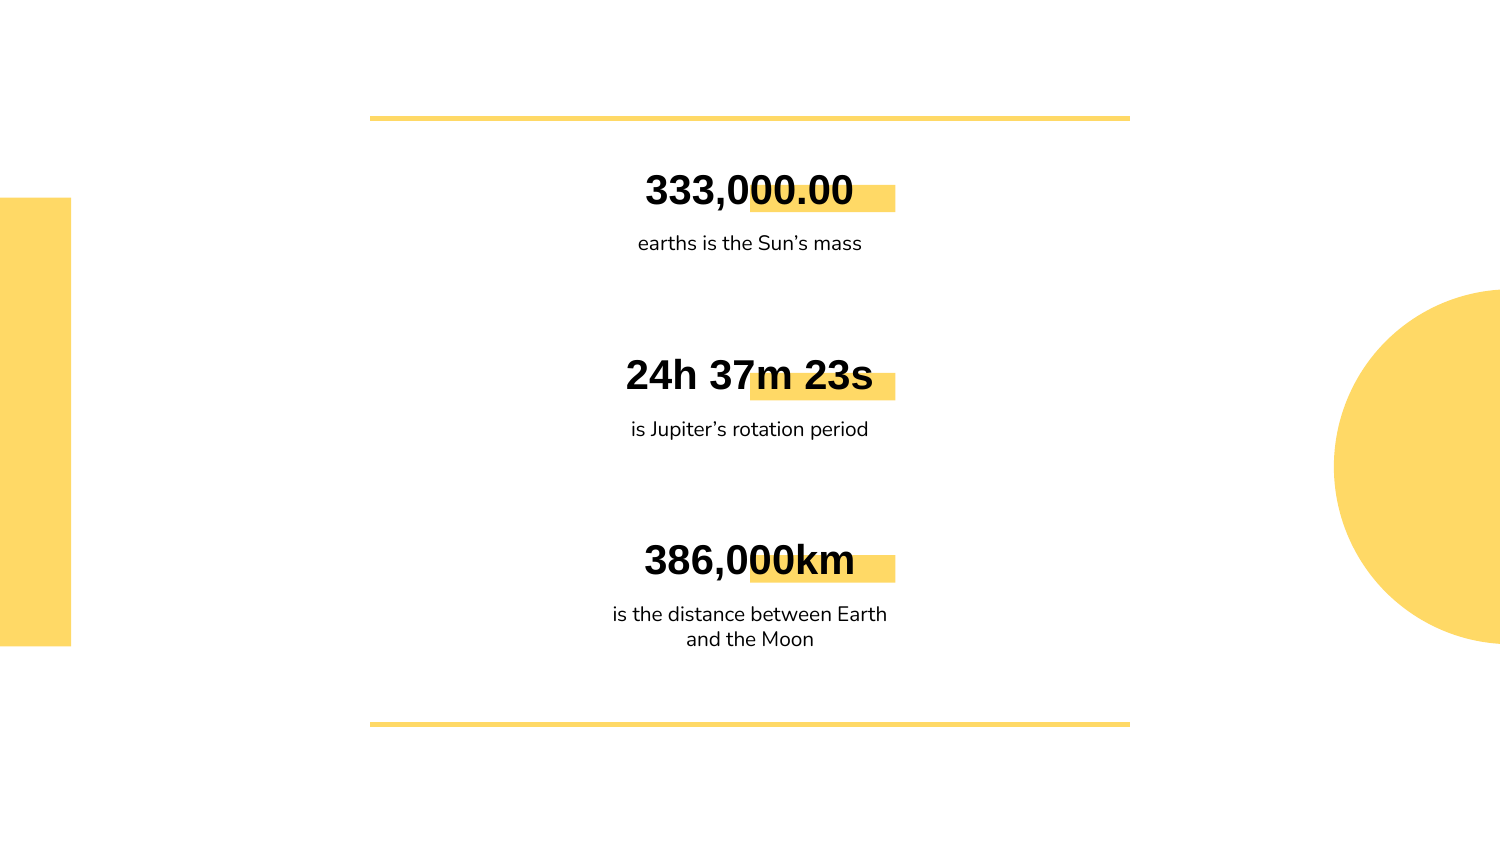

333,000.00

earths is the Sun’s mass

# 24h 37m 23s

is Jupiter’s rotation period

386,000km

is the distance between Earth and the Moon